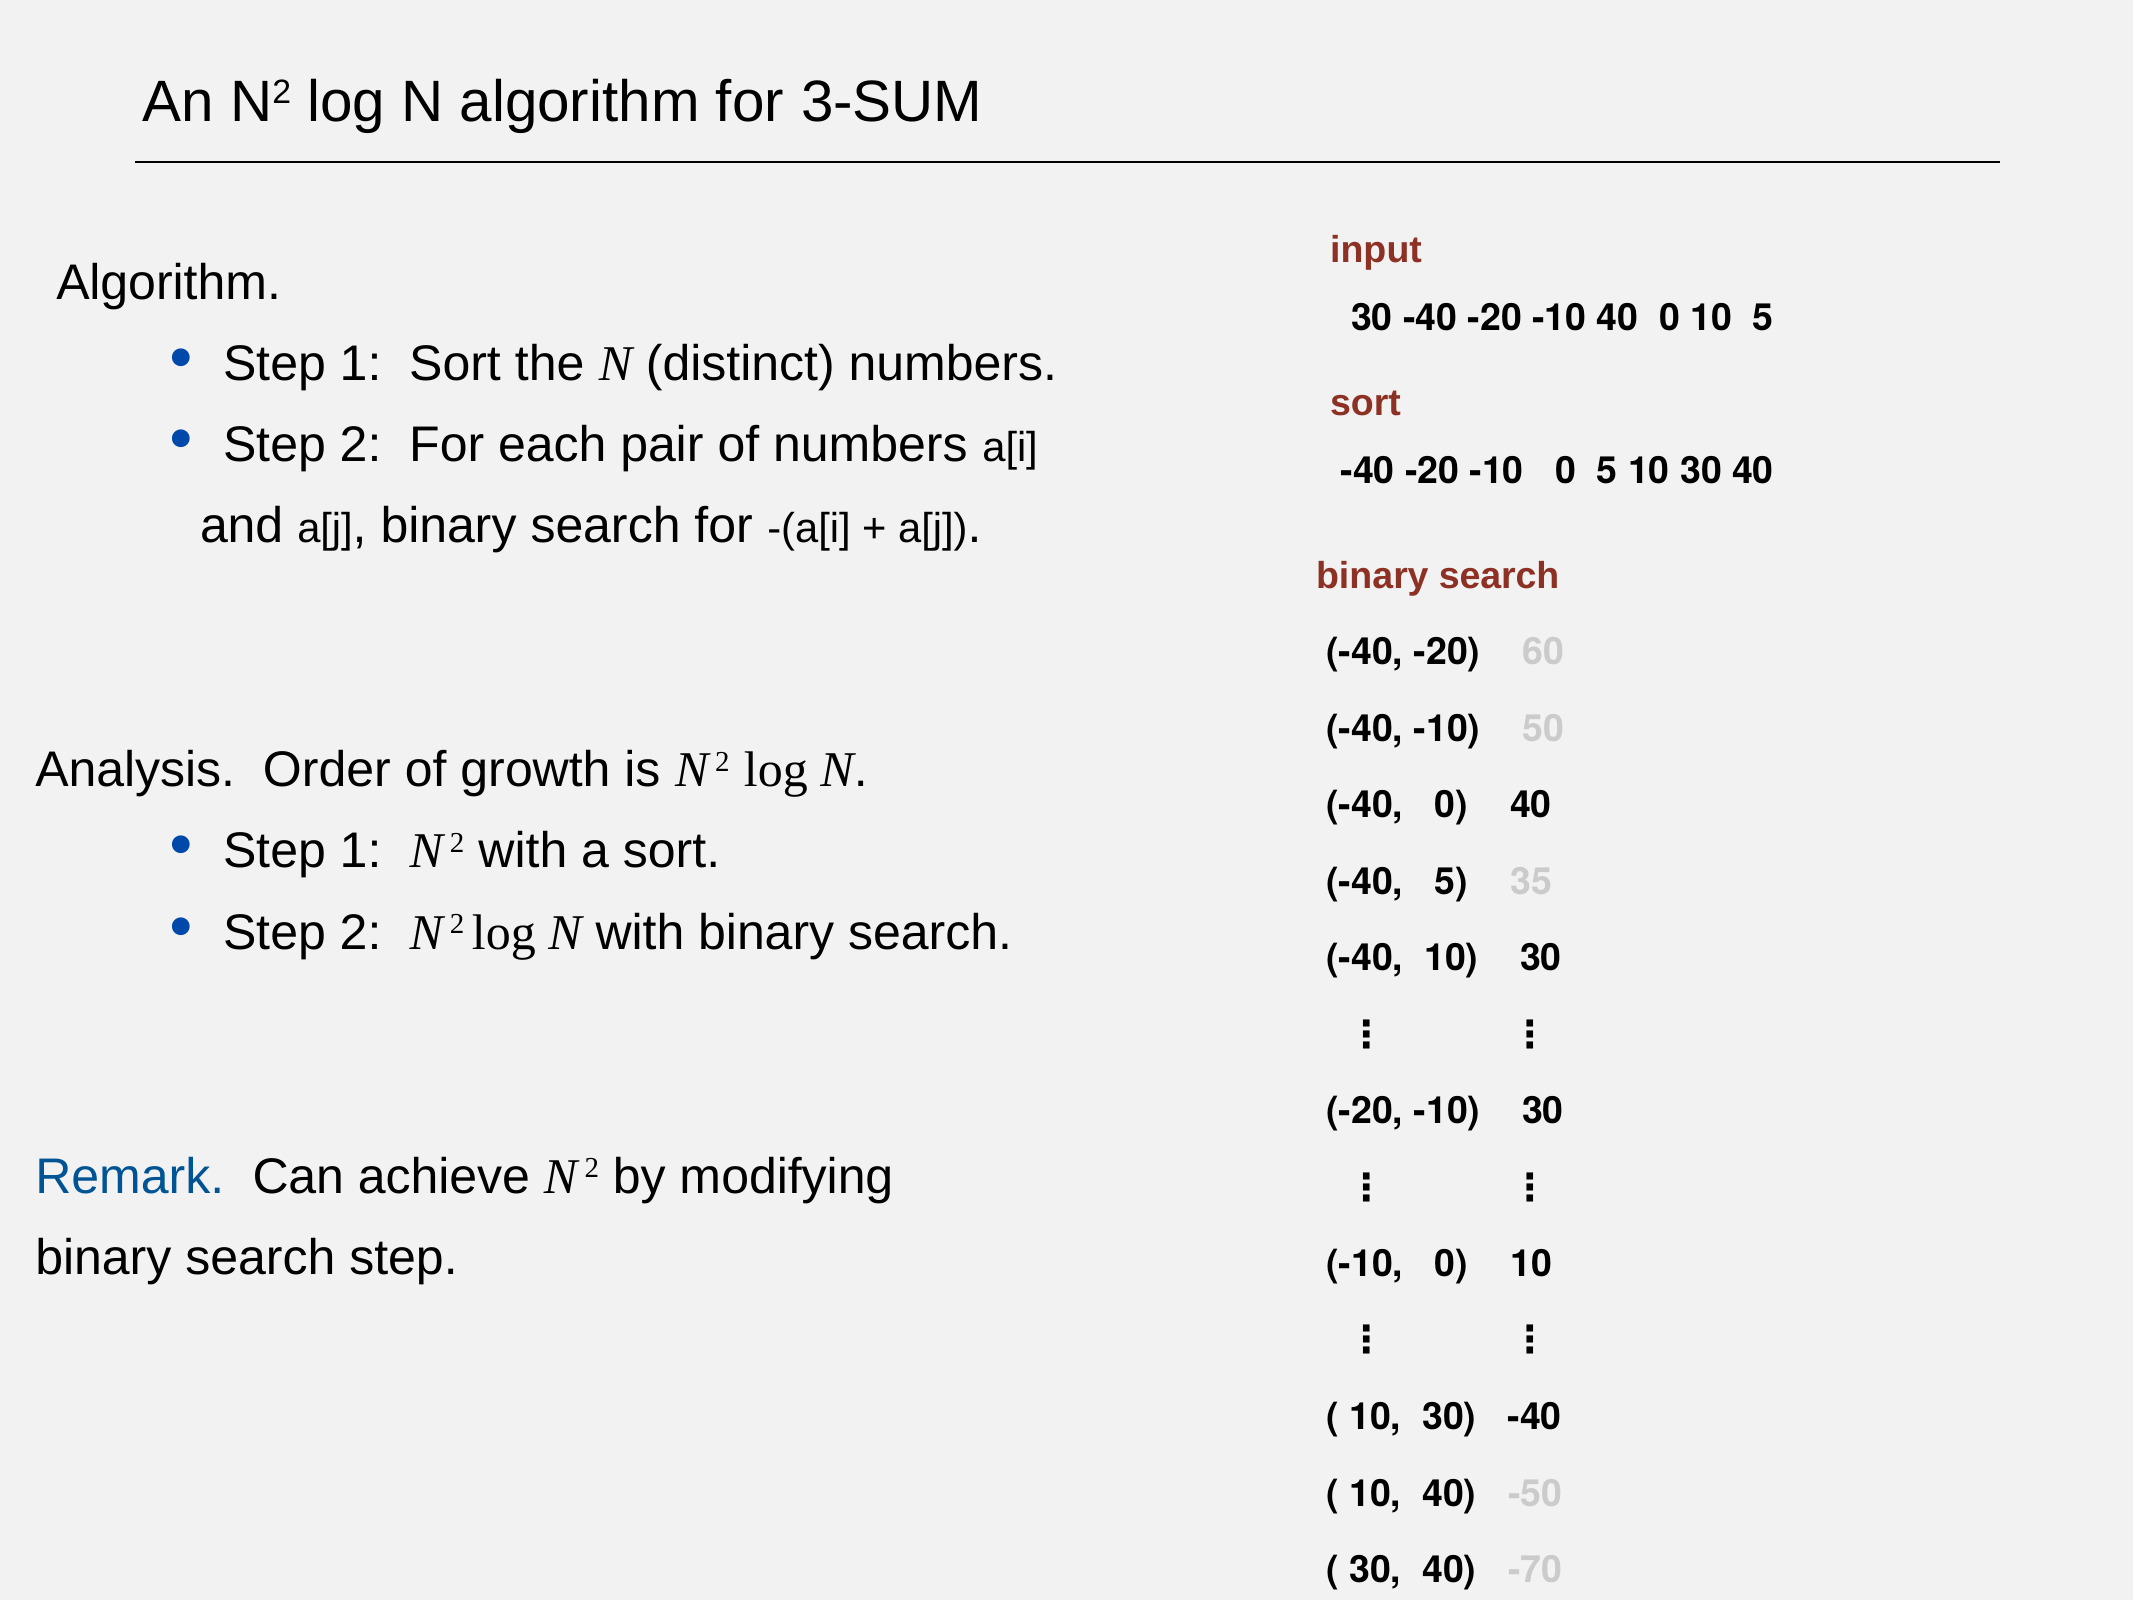

# An N2 log N algorithm for 3-Sum
input
  30 -40 -20 -10 40  0 10  5
Algorithm.
Step 1:  Sort the N (distinct) numbers.
Step 2:  For each pair of numbers a[i]
and a[j], binary search for -(a[i] + a[j]).
Analysis.  Order of growth is N 2 log N.
Step 1:  N 2 with a sort.
Step 2:  N 2 log N with binary search.
Remark.  Can achieve N 2 by modifying
binary search step.
sort
 -40 -20 -10   0  5 10 30 40
binary search
 (-40, -20)    60
 (-40, -10)    50
 (-40,   0)    40
 (-40,   5)    35
 (-40,  10)    30
   ⋮            ⋮
 (-20, -10)    30
   ⋮            ⋮
 (-10,   0)    10
   ⋮            ⋮
 ( 10,  30)   -40
 ( 10,  40)   -50
 ( 30,  40)   -70
38